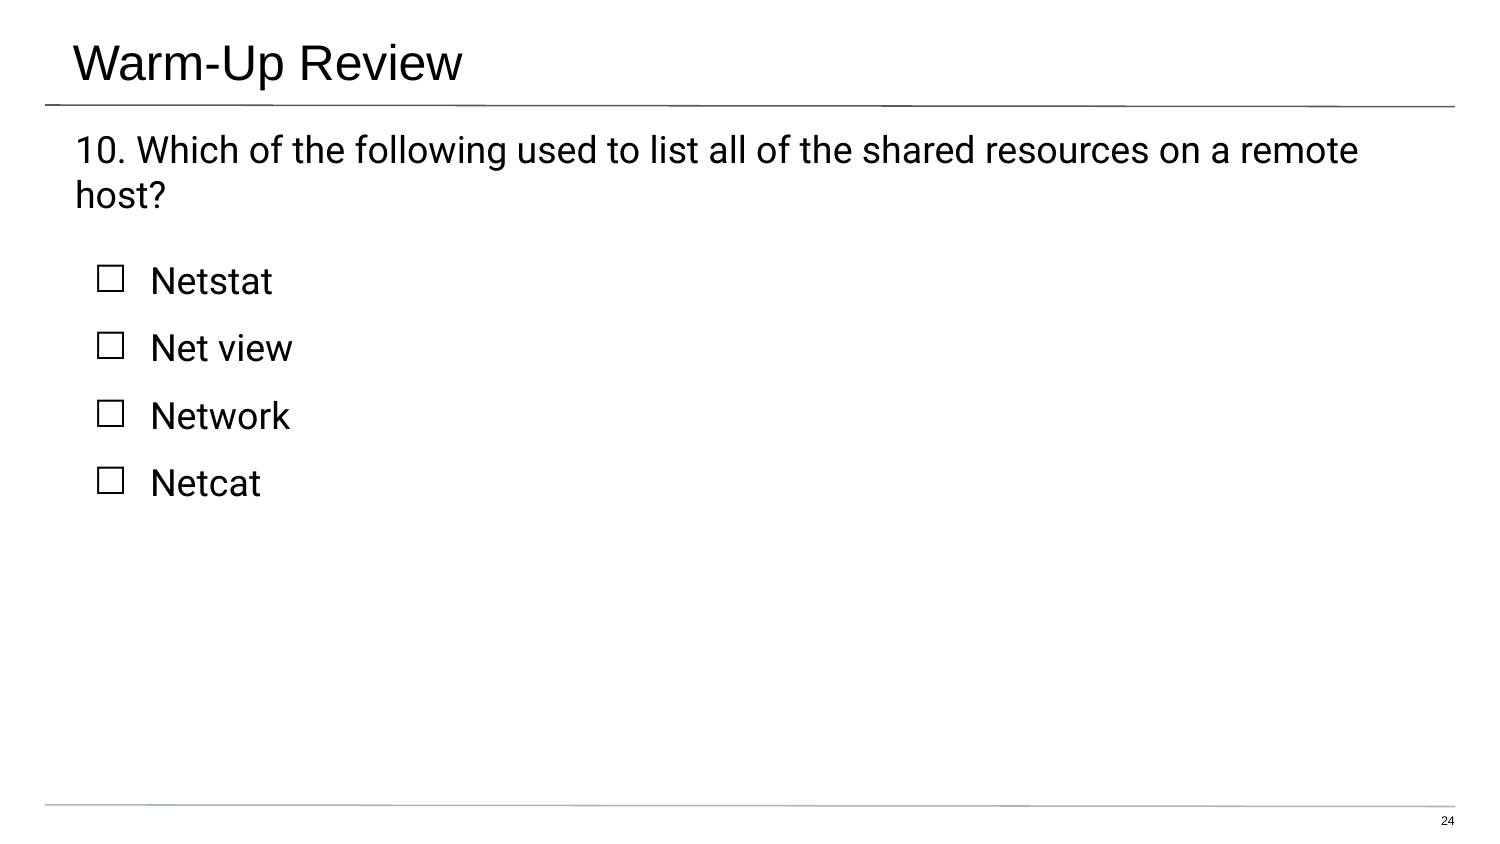

# Warm-Up Review
10. Which of the following used to list all of the shared resources on a remote host?
Netstat
Net view
Network
Netcat

24